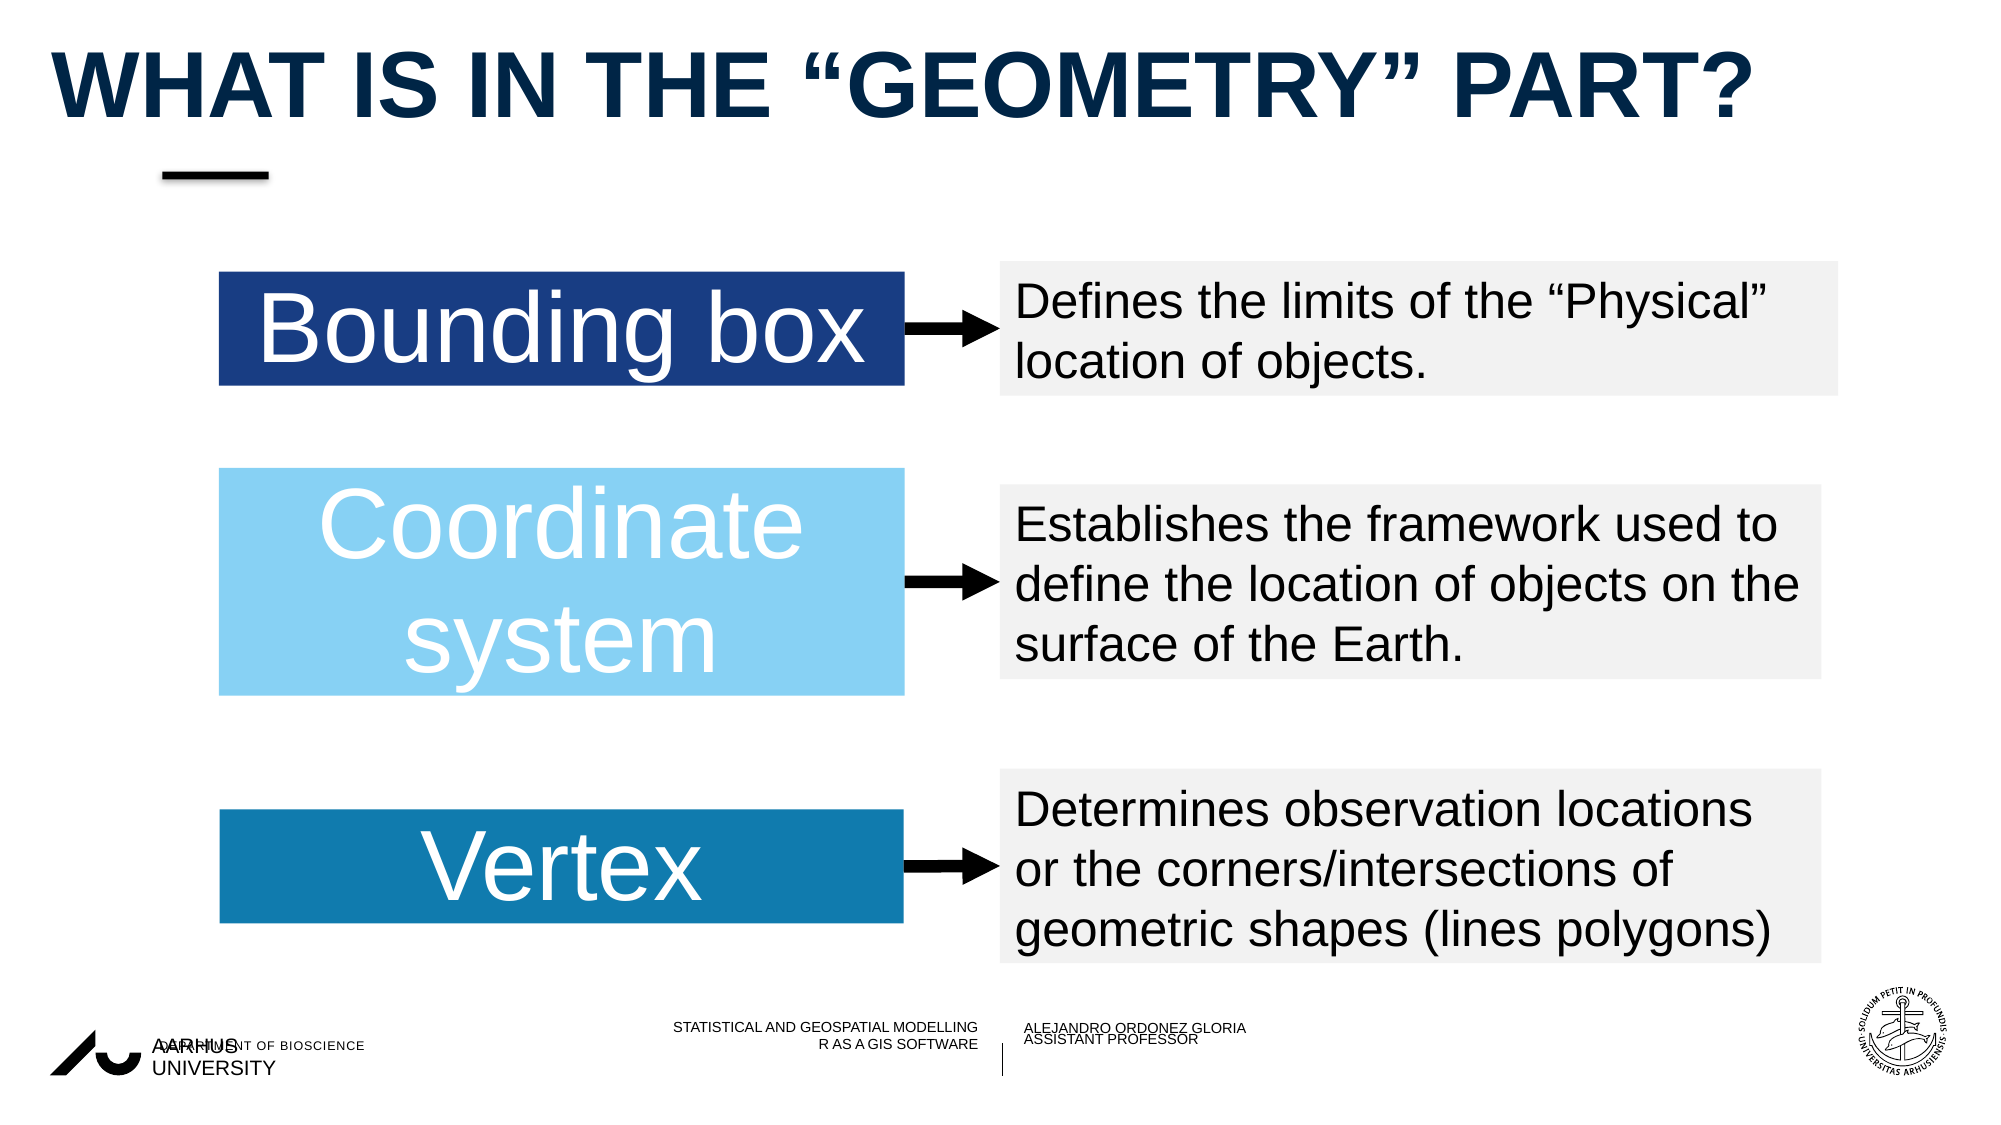

# What is in the “Geometry” part?
Defines the limits of the “Physical” location of objects.
Bounding box
Coordinate system
Establishes the framework used to define the location of objects on the surface of the Earth.
Determines observation locations or the corners/intersections of geometric shapes (lines polygons)
Vertex